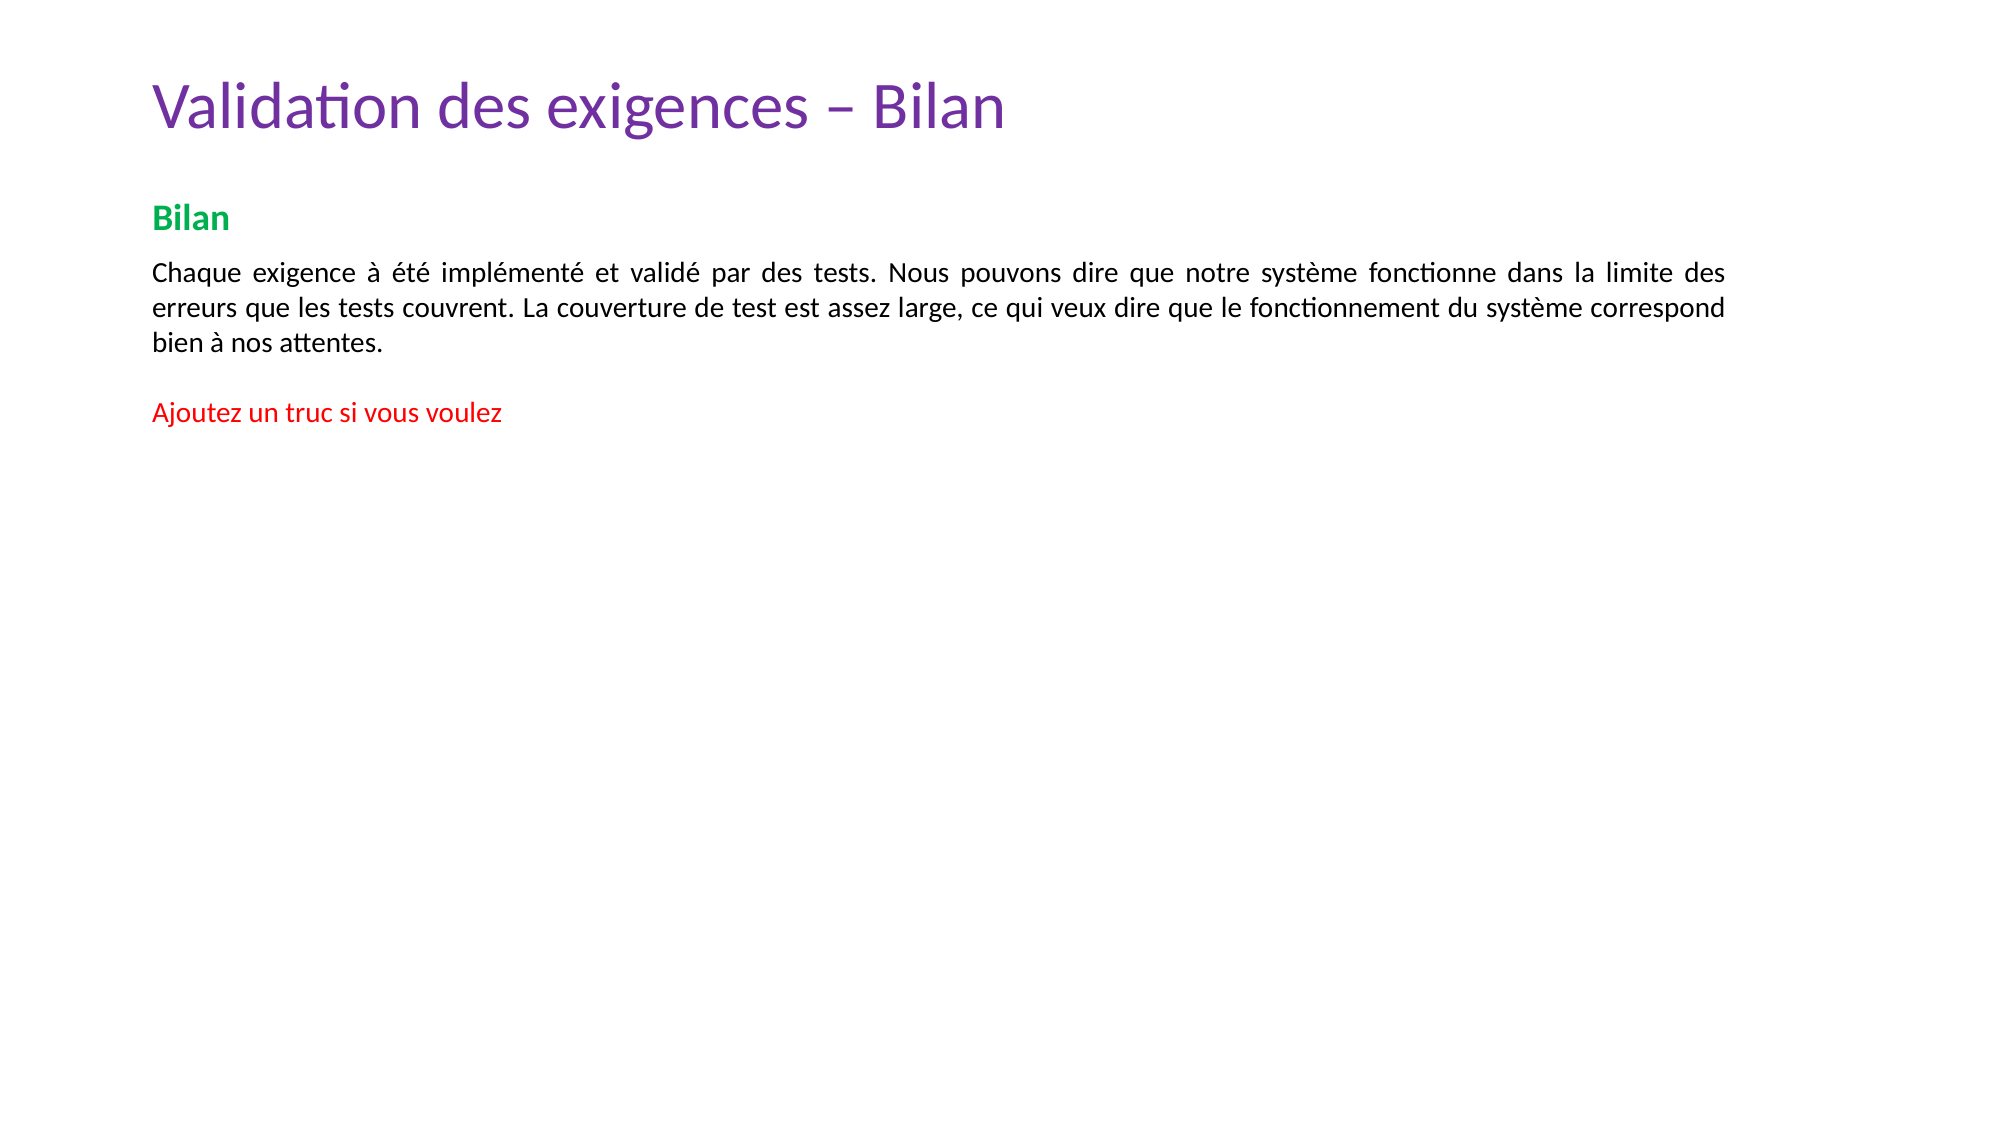

# Validation des exigences – Bilan
Bilan
Chaque exigence à été implémenté et validé par des tests. Nous pouvons dire que notre système fonctionne dans la limite des erreurs que les tests couvrent. La couverture de test est assez large, ce qui veux dire que le fonctionnement du système correspond bien à nos attentes.

Ajoutez un truc si vous voulez